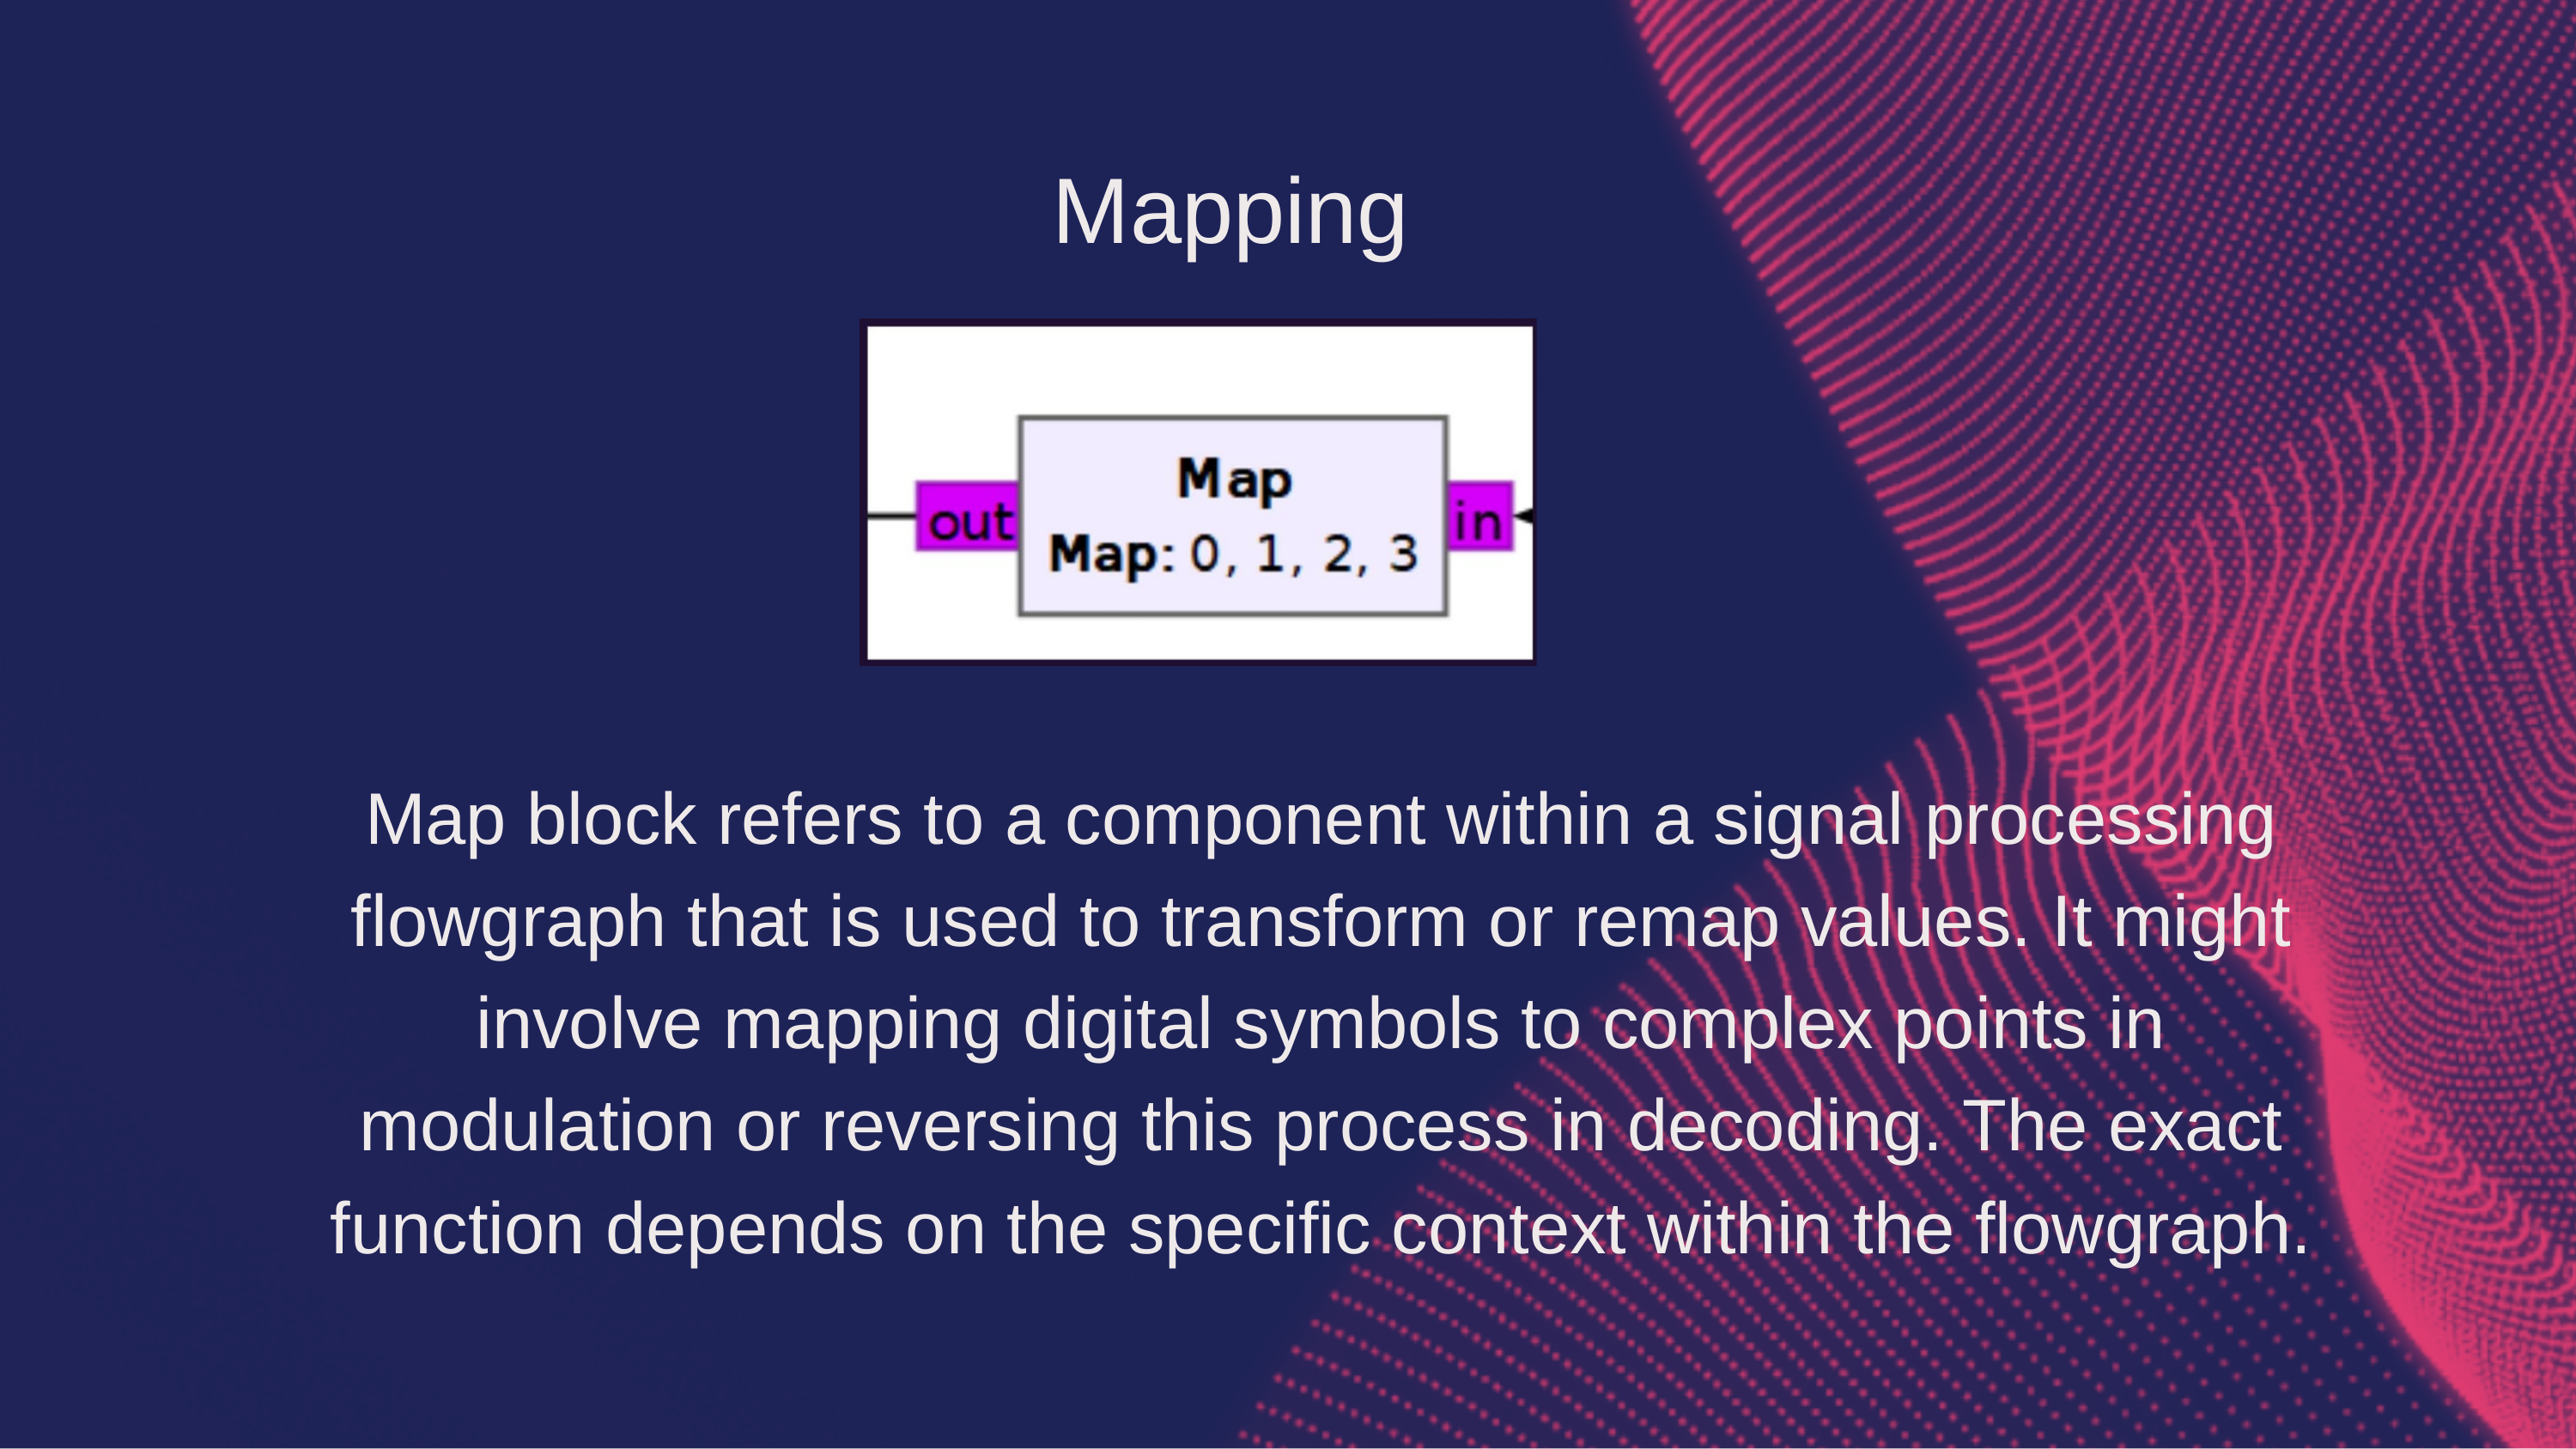

Mapping

Map block refers to a component within a signal processing flowgraph that is used to transform or remap values. It might involve mapping digital symbols to complex points in modulation or reversing this process in decoding. The exact function depends on the specific context within the flowgraph.